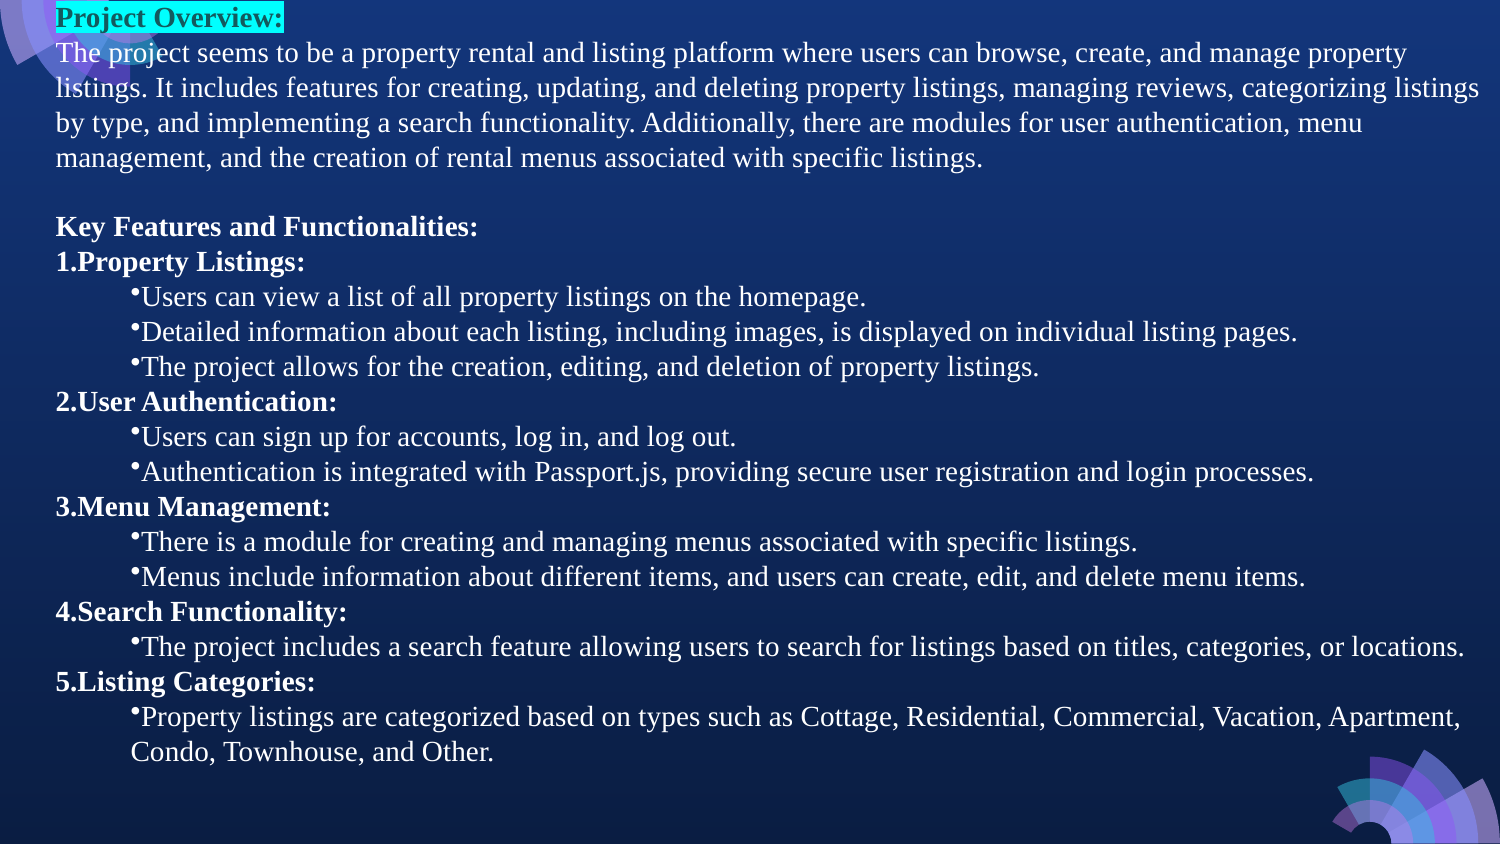

Project Overview:
The project seems to be a property rental and listing platform where users can browse, create, and manage property listings. It includes features for creating, updating, and deleting property listings, managing reviews, categorizing listings by type, and implementing a search functionality. Additionally, there are modules for user authentication, menu management, and the creation of rental menus associated with specific listings.

Key Features and Functionalities:
Property Listings:
Users can view a list of all property listings on the homepage.
Detailed information about each listing, including images, is displayed on individual listing pages.
The project allows for the creation, editing, and deletion of property listings.
User Authentication:
Users can sign up for accounts, log in, and log out.
Authentication is integrated with Passport.js, providing secure user registration and login processes.
Menu Management:
There is a module for creating and managing menus associated with specific listings.
Menus include information about different items, and users can create, edit, and delete menu items.
Search Functionality:
The project includes a search feature allowing users to search for listings based on titles, categories, or locations.
Listing Categories:
Property listings are categorized based on types such as Cottage, Residential, Commercial, Vacation, Apartment, Condo, Townhouse, and Other.